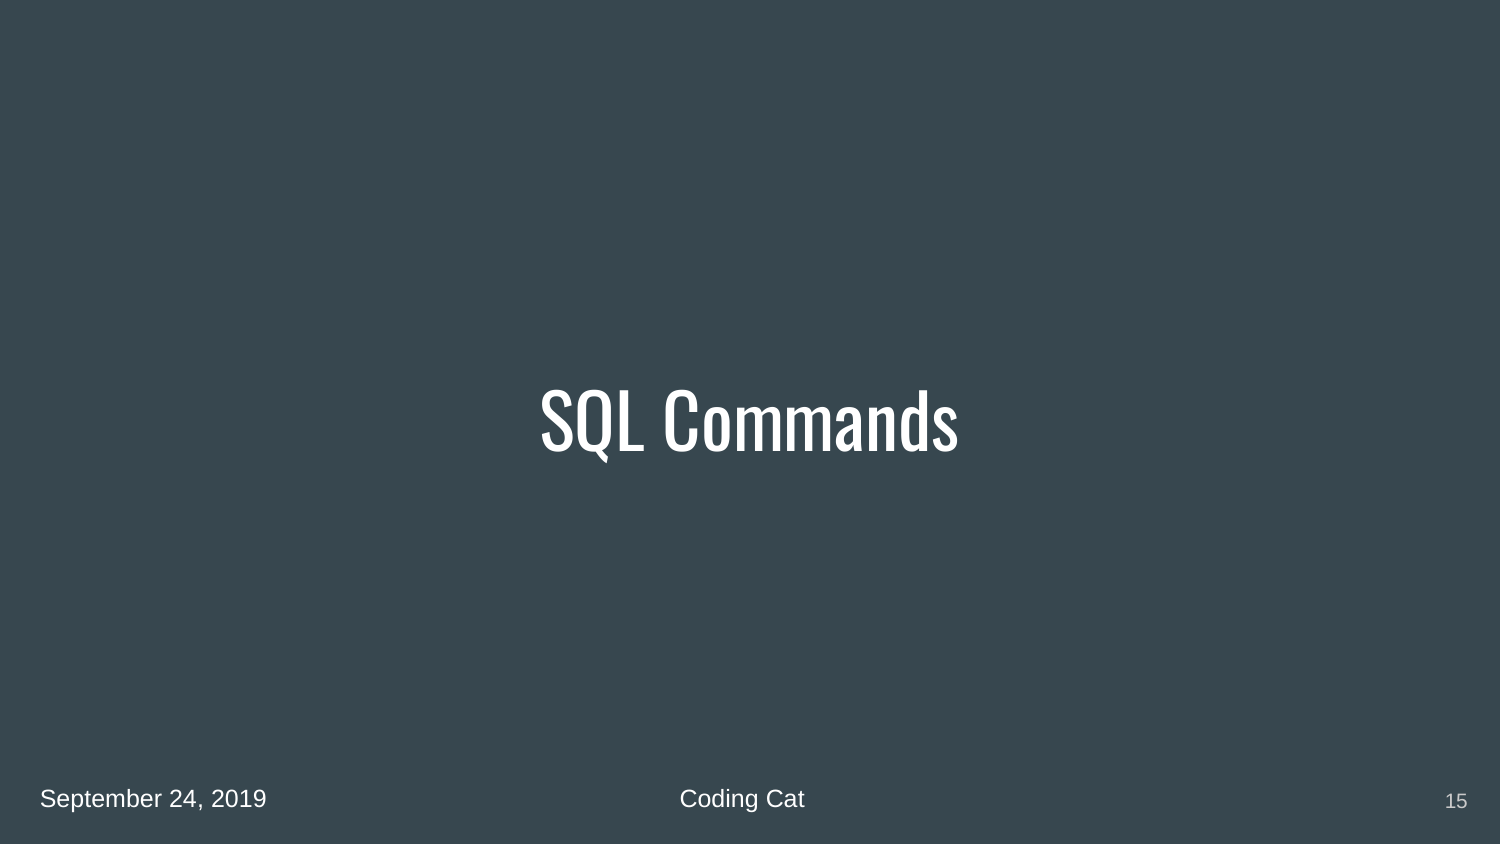

# SQL Commands
September 24, 2019
Coding Cat
15